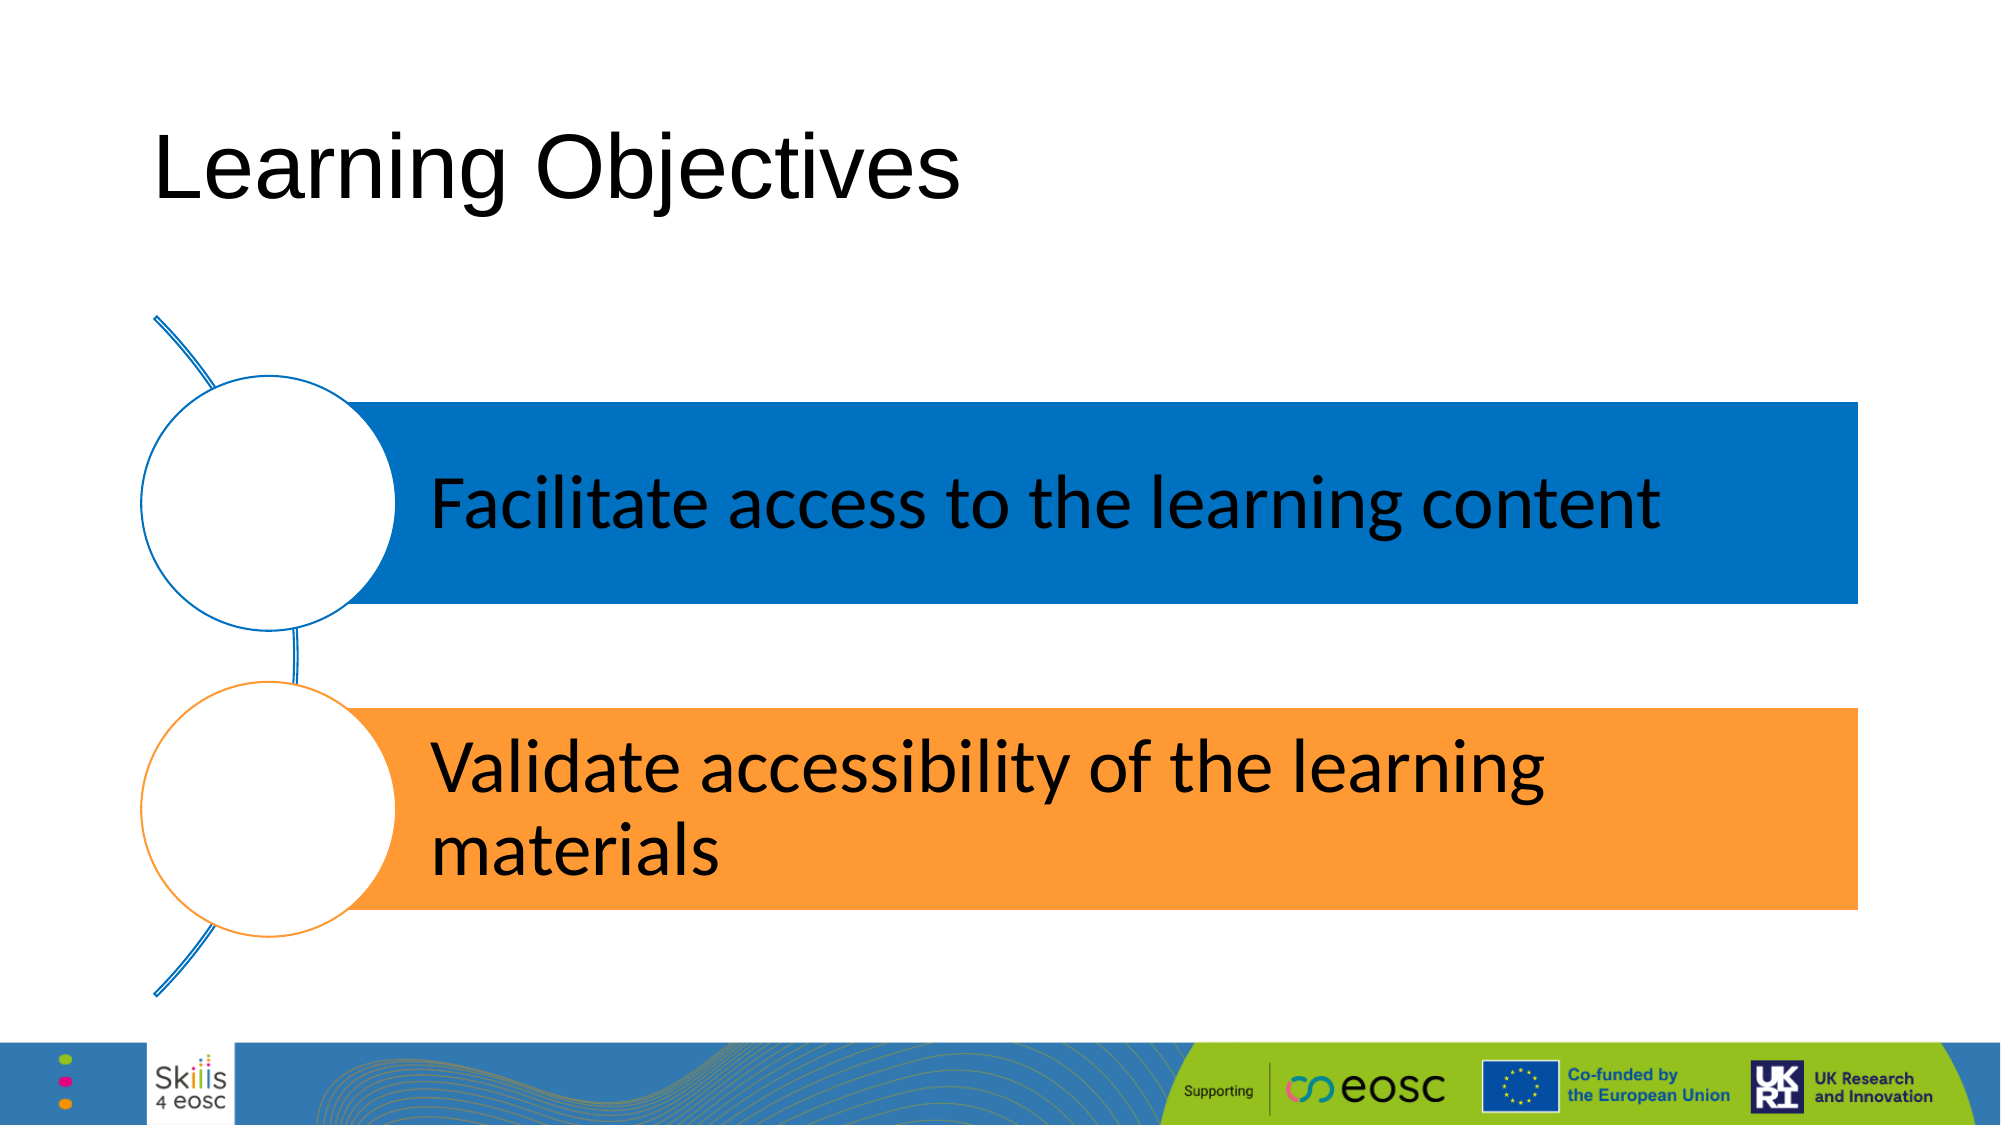

# Learning Objectives
Facilitate access to the learning content
Validate accessibility of the learning materials